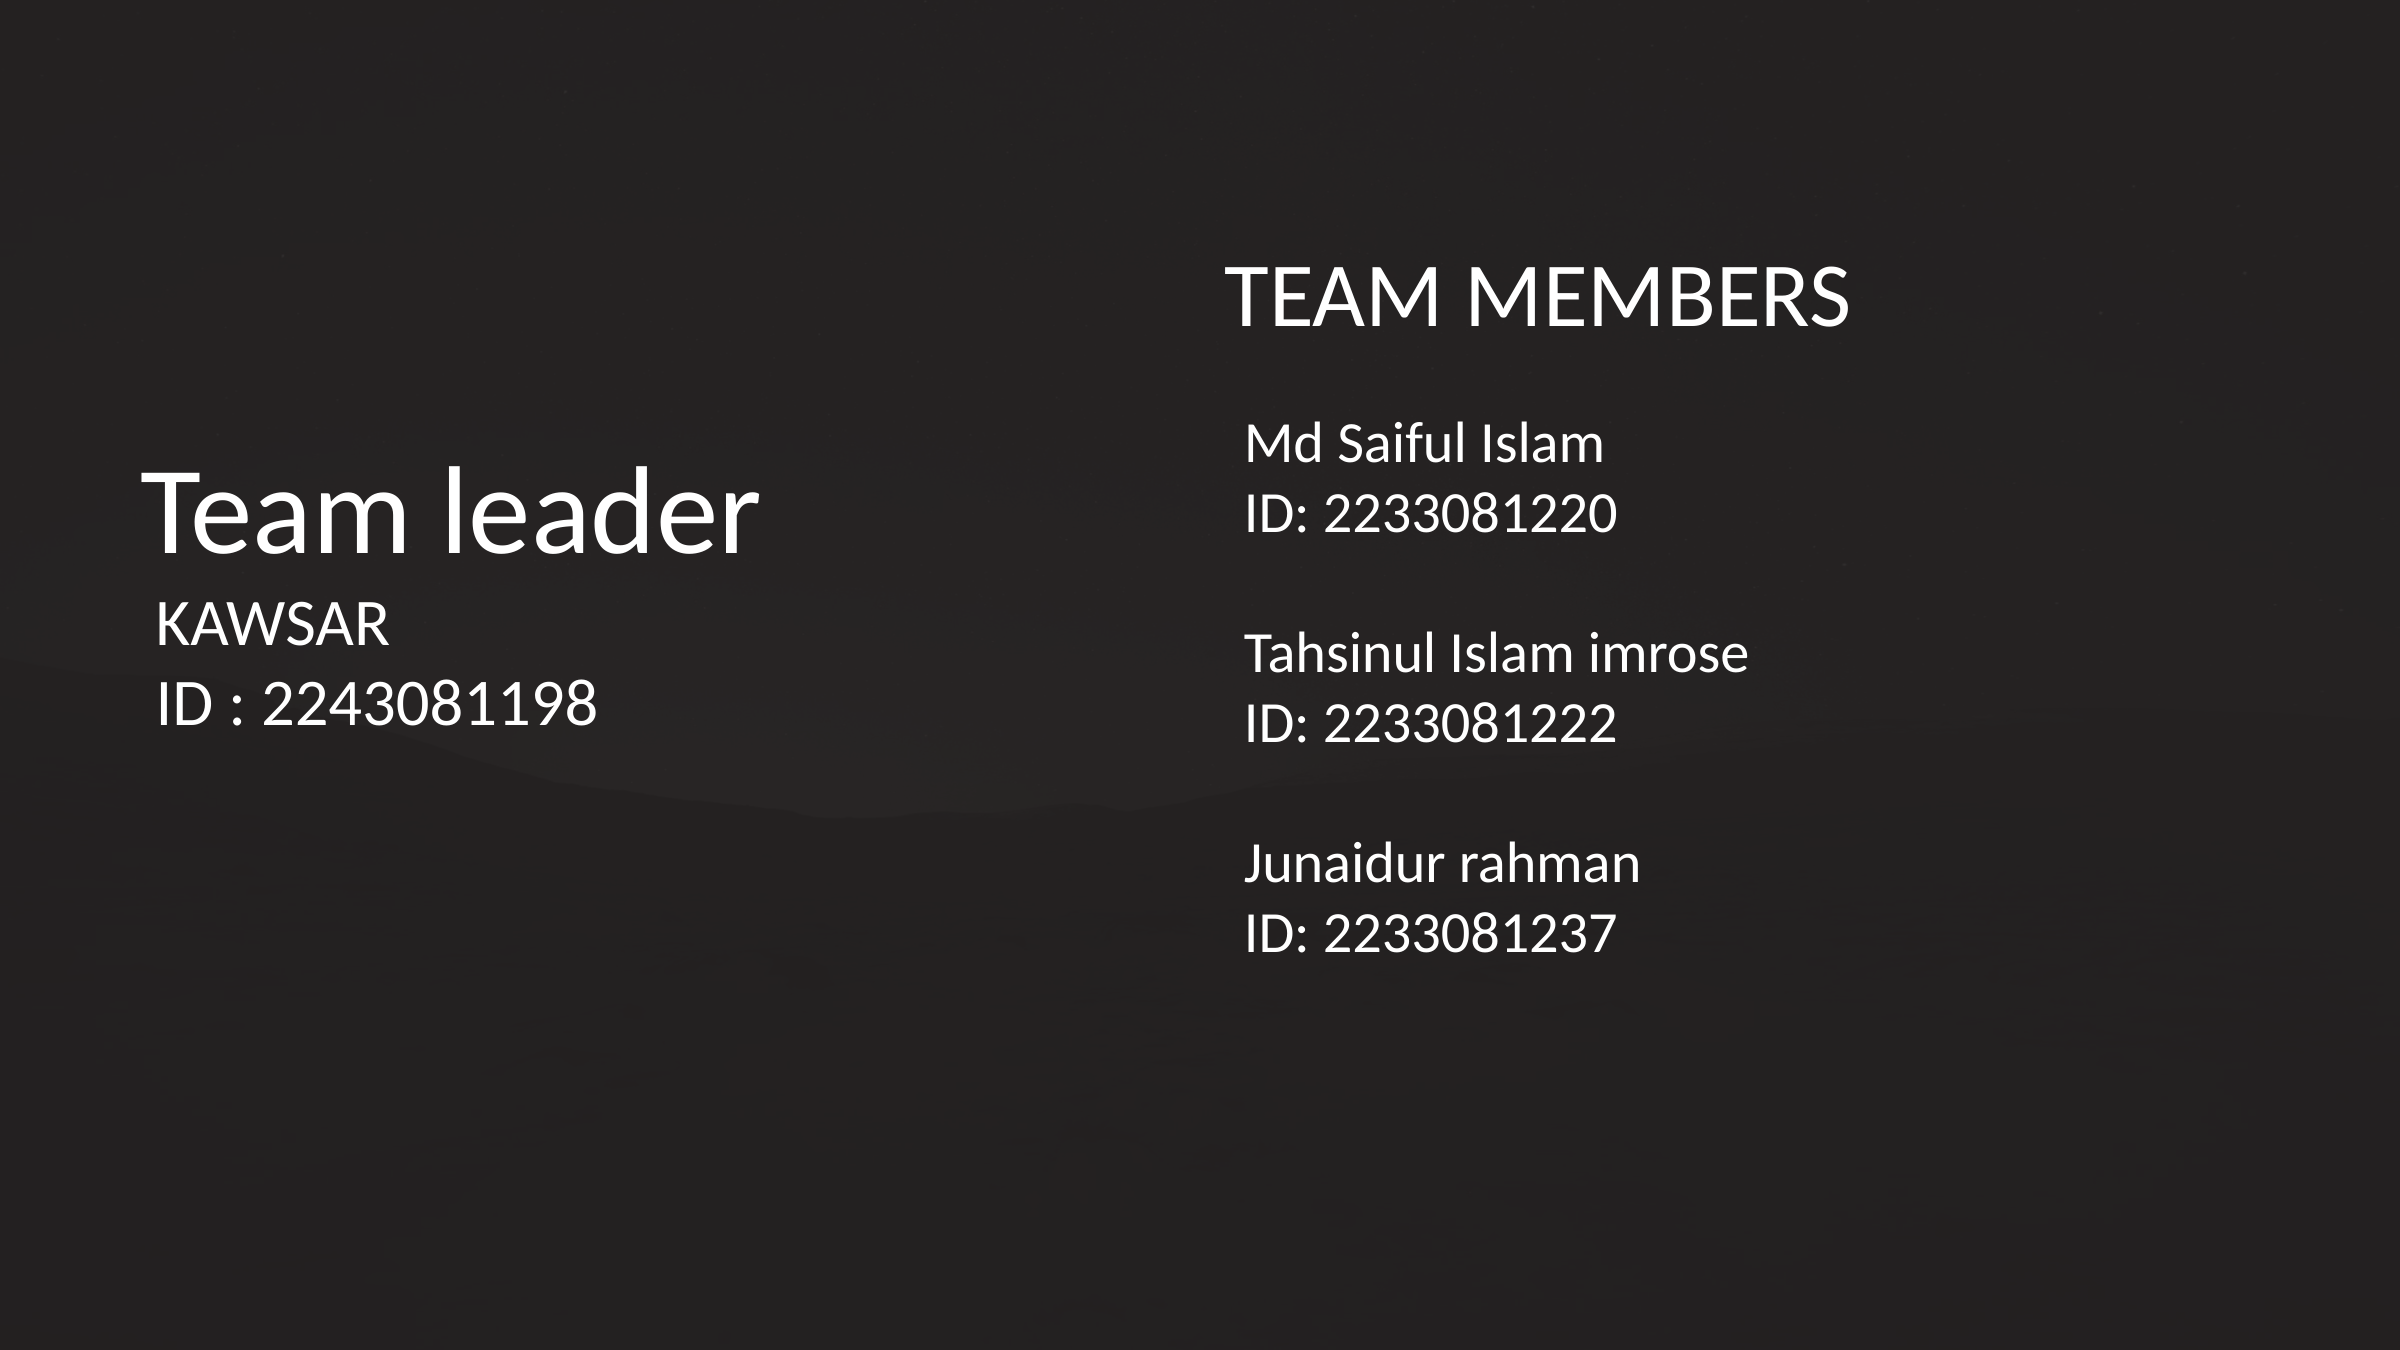

TEAM MEMBERS
Md Saiful Islam
ID: 2233081220

Tahsinul Islam imrose
ID: 2233081222

Junaidur rahman
ID: 2233081237
Team leader
 KAWSAR
 ID : 2243081198